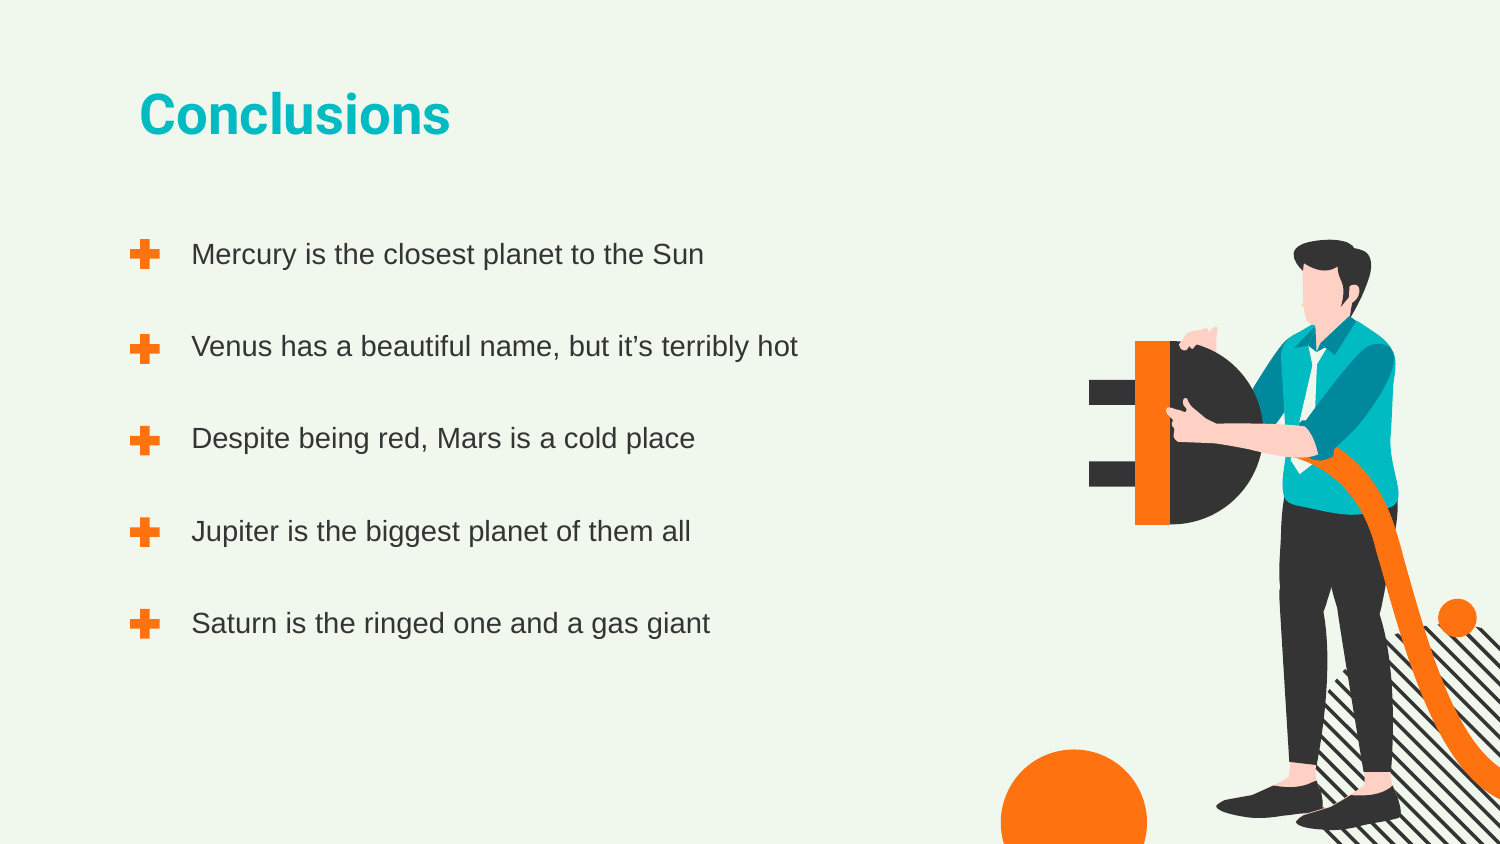

# Conclusions
Mercury is the closest planet to the Sun

Venus has a beautiful name, but it’s terribly hot

Despite being red, Mars is a cold place

Jupiter is the biggest planet of them all

Saturn is the ringed one and a gas giant